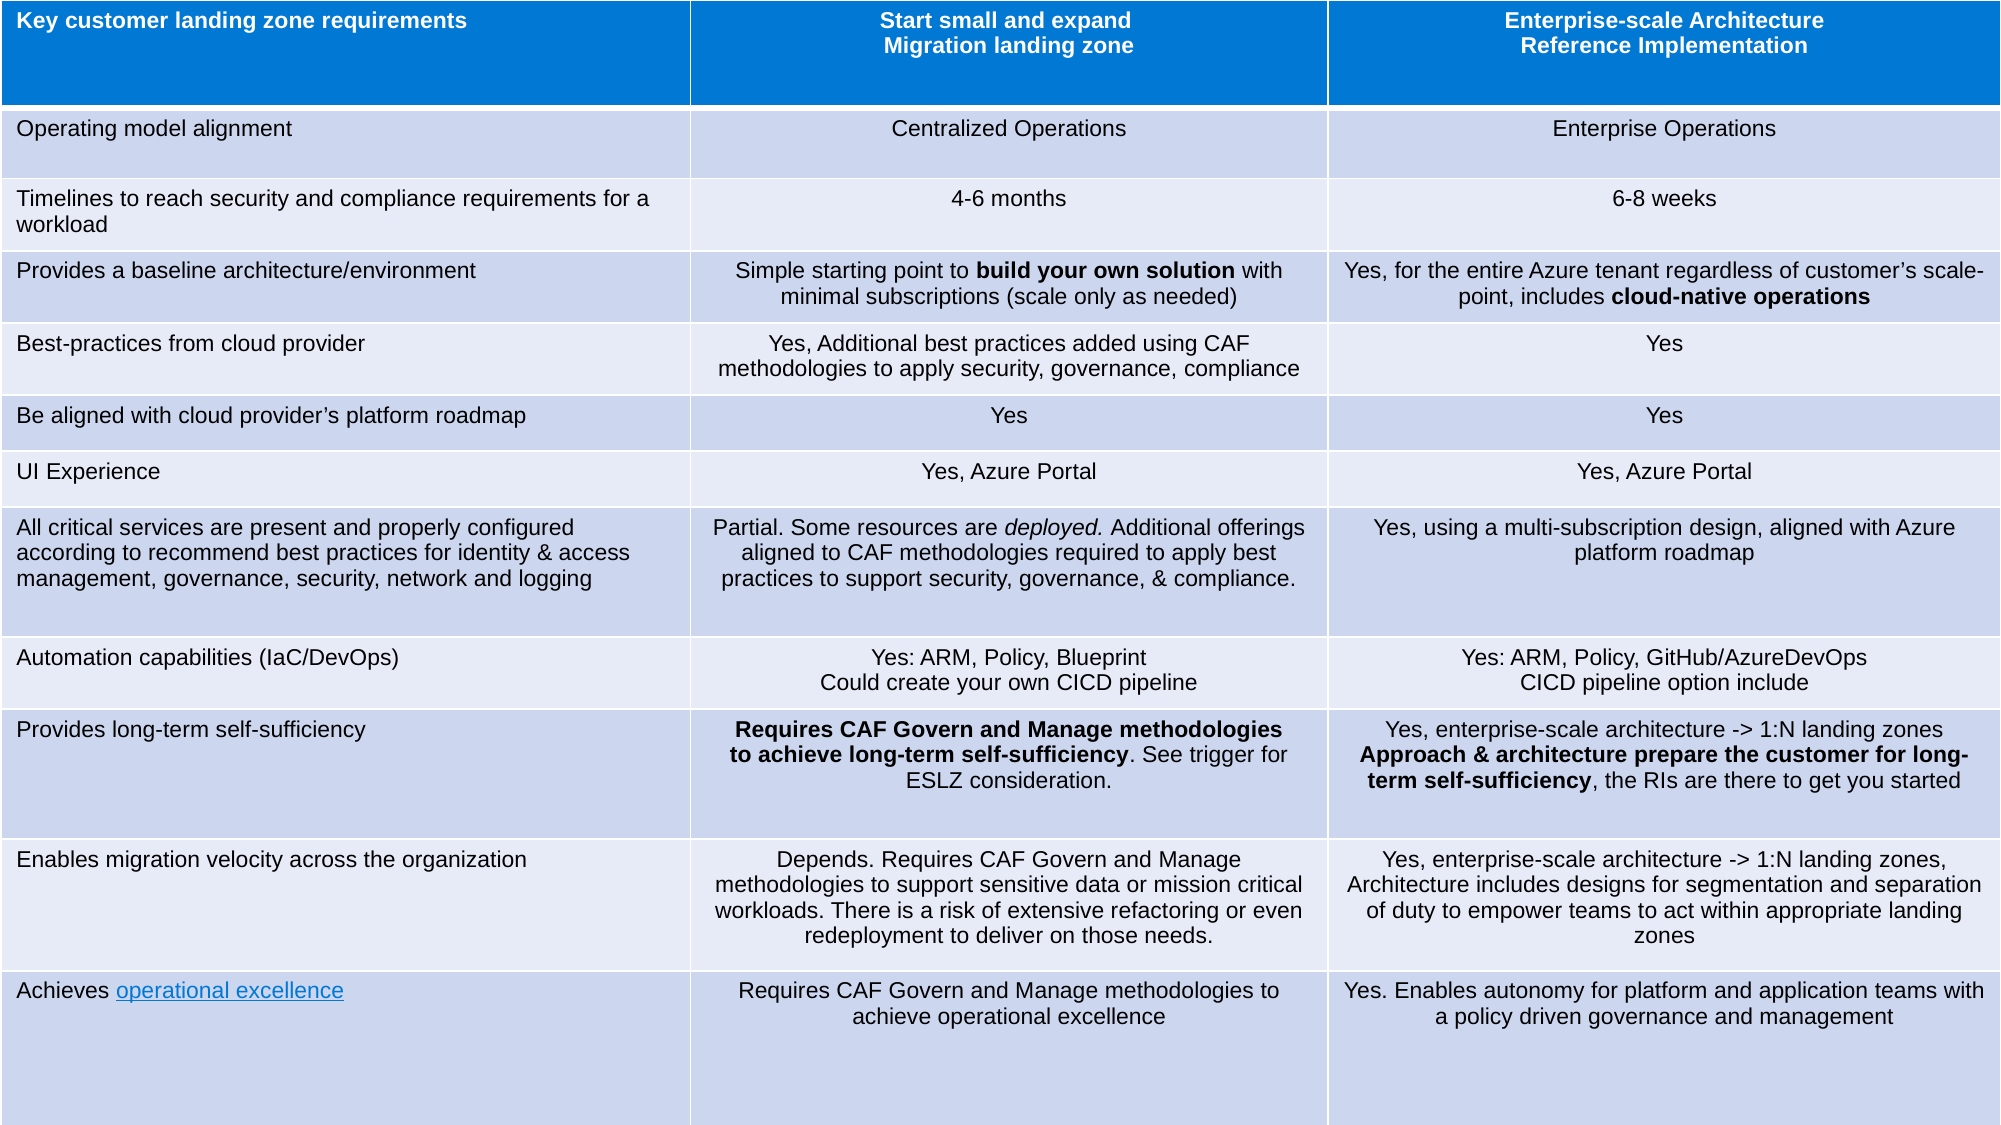

| Key customer landing zone requirements | Start small and expand Migration landing zone | Enterprise-scale Architecture Reference Implementation |
| --- | --- | --- |
| Operating model alignment | Centralized Operations | Enterprise Operations |
| Timelines to reach security and compliance requirements for a workload | 4-6 months | 6-8 weeks |
| Provides a baseline architecture/environment | Simple starting point to build your own solution with minimal subscriptions (scale only as needed) | Yes, for the entire Azure tenant regardless of customer’s scale-point, includes cloud-native operations |
| Best-practices from cloud provider | Yes, Additional best practices added using CAF methodologies to apply security, governance, compliance | Yes |
| Be aligned with cloud provider’s platform roadmap | Yes | Yes |
| UI Experience | Yes, Azure Portal | Yes, Azure Portal |
| All critical services are present and properly configured according to recommend best practices for identity & access management, governance, security, network and logging | Partial. Some resources are deployed. Additional offerings aligned to CAF methodologies required to apply best practices to support security, governance, & compliance. | Yes, using a multi-subscription design, aligned with Azure platform roadmap |
| Automation capabilities (IaC/DevOps) | Yes: ARM, Policy, Blueprint Could create your own CICD pipeline | Yes: ARM, Policy, GitHub/AzureDevOps CICD pipeline option include |
| Provides long-term self-sufficiency | Requires CAF Govern and Manage methodologies to achieve long-term self-sufficiency. See trigger for ESLZ consideration. | Yes, enterprise-scale architecture -> 1:N landing zones Approach & architecture prepare the customer for long-term self-sufficiency, the RIs are there to get you started |
| Enables migration velocity across the organization | Depends. Requires CAF Govern and Manage methodologies to support sensitive data or mission critical workloads. There is a risk of extensive refactoring or even redeployment to deliver on those needs. | Yes, enterprise-scale architecture -> 1:N landing zones, Architecture includes designs for segmentation and separation of duty to empower teams to act within appropriate landing zones |
| Achieves operational excellence | Requires CAF Govern and Manage methodologies to achieve operational excellence | Yes. Enables autonomy for platform and application teams with a policy driven governance and management |